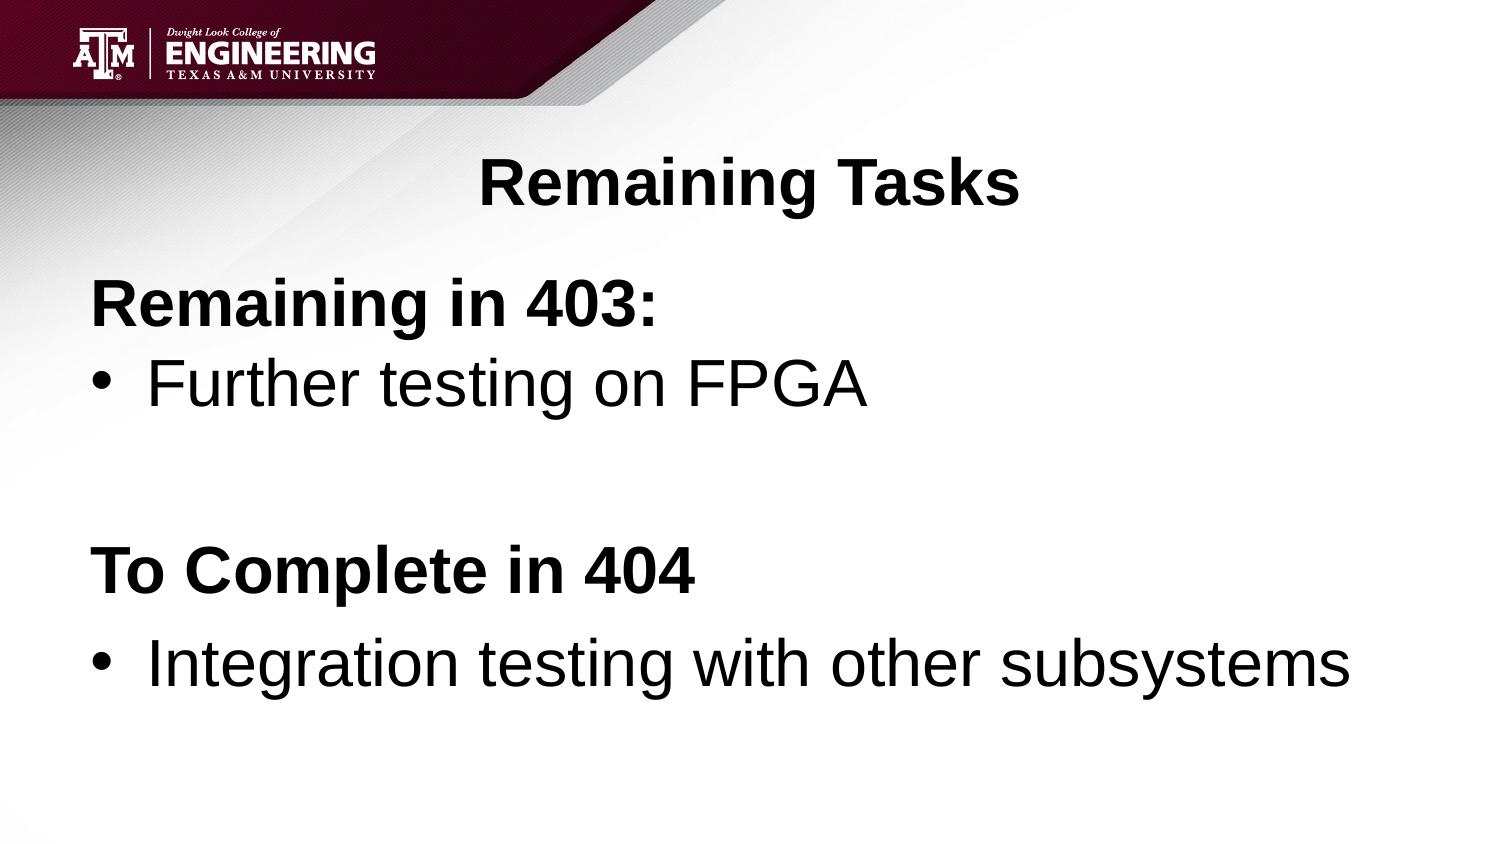

# Remaining Tasks
Remaining in 403:
Further testing on FPGA

To Complete in 404
Integration testing with other subsystems